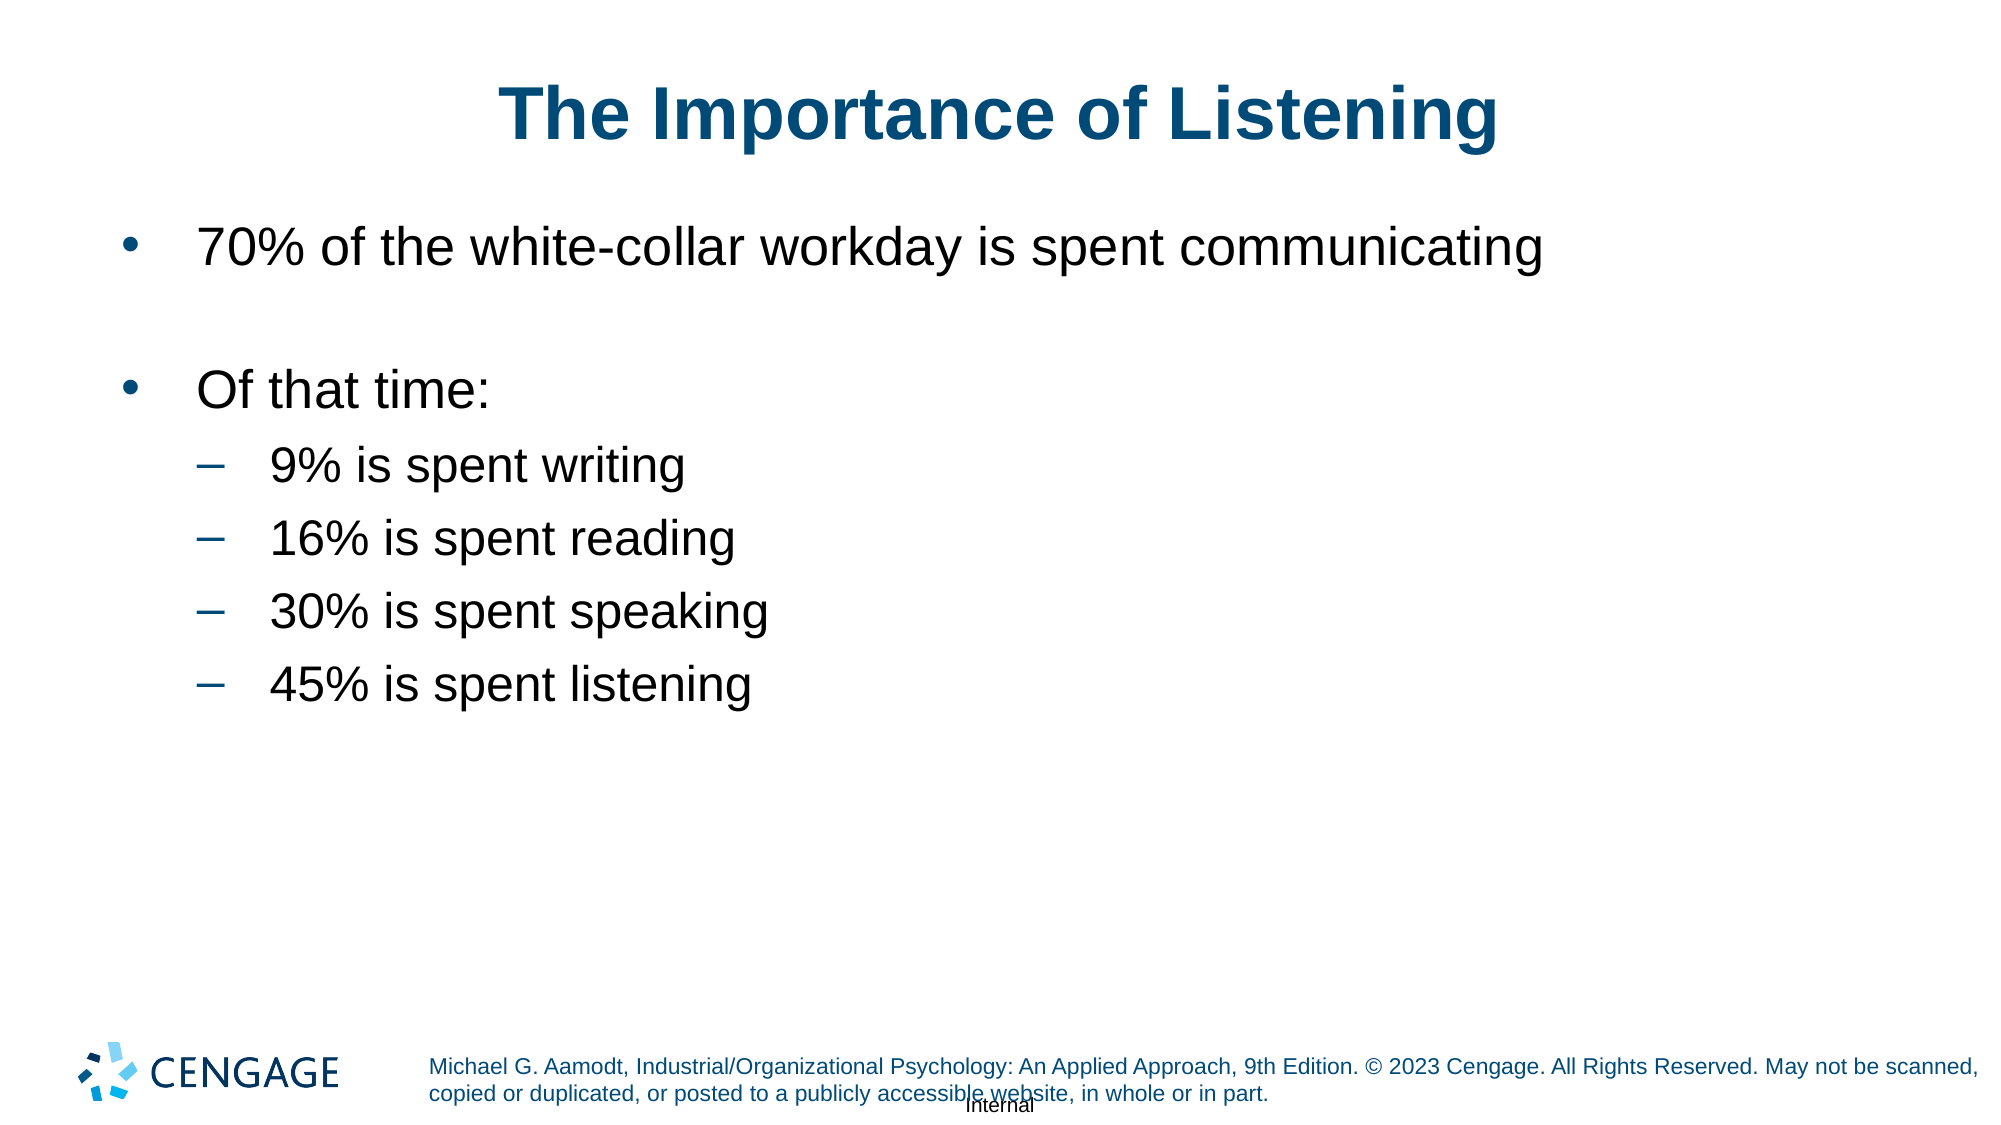

# The Importance of Listening
70% of the white-collar workday is spent communicating
Of that time:
9% is spent writing
16% is spent reading
30% is spent speaking
45% is spent listening